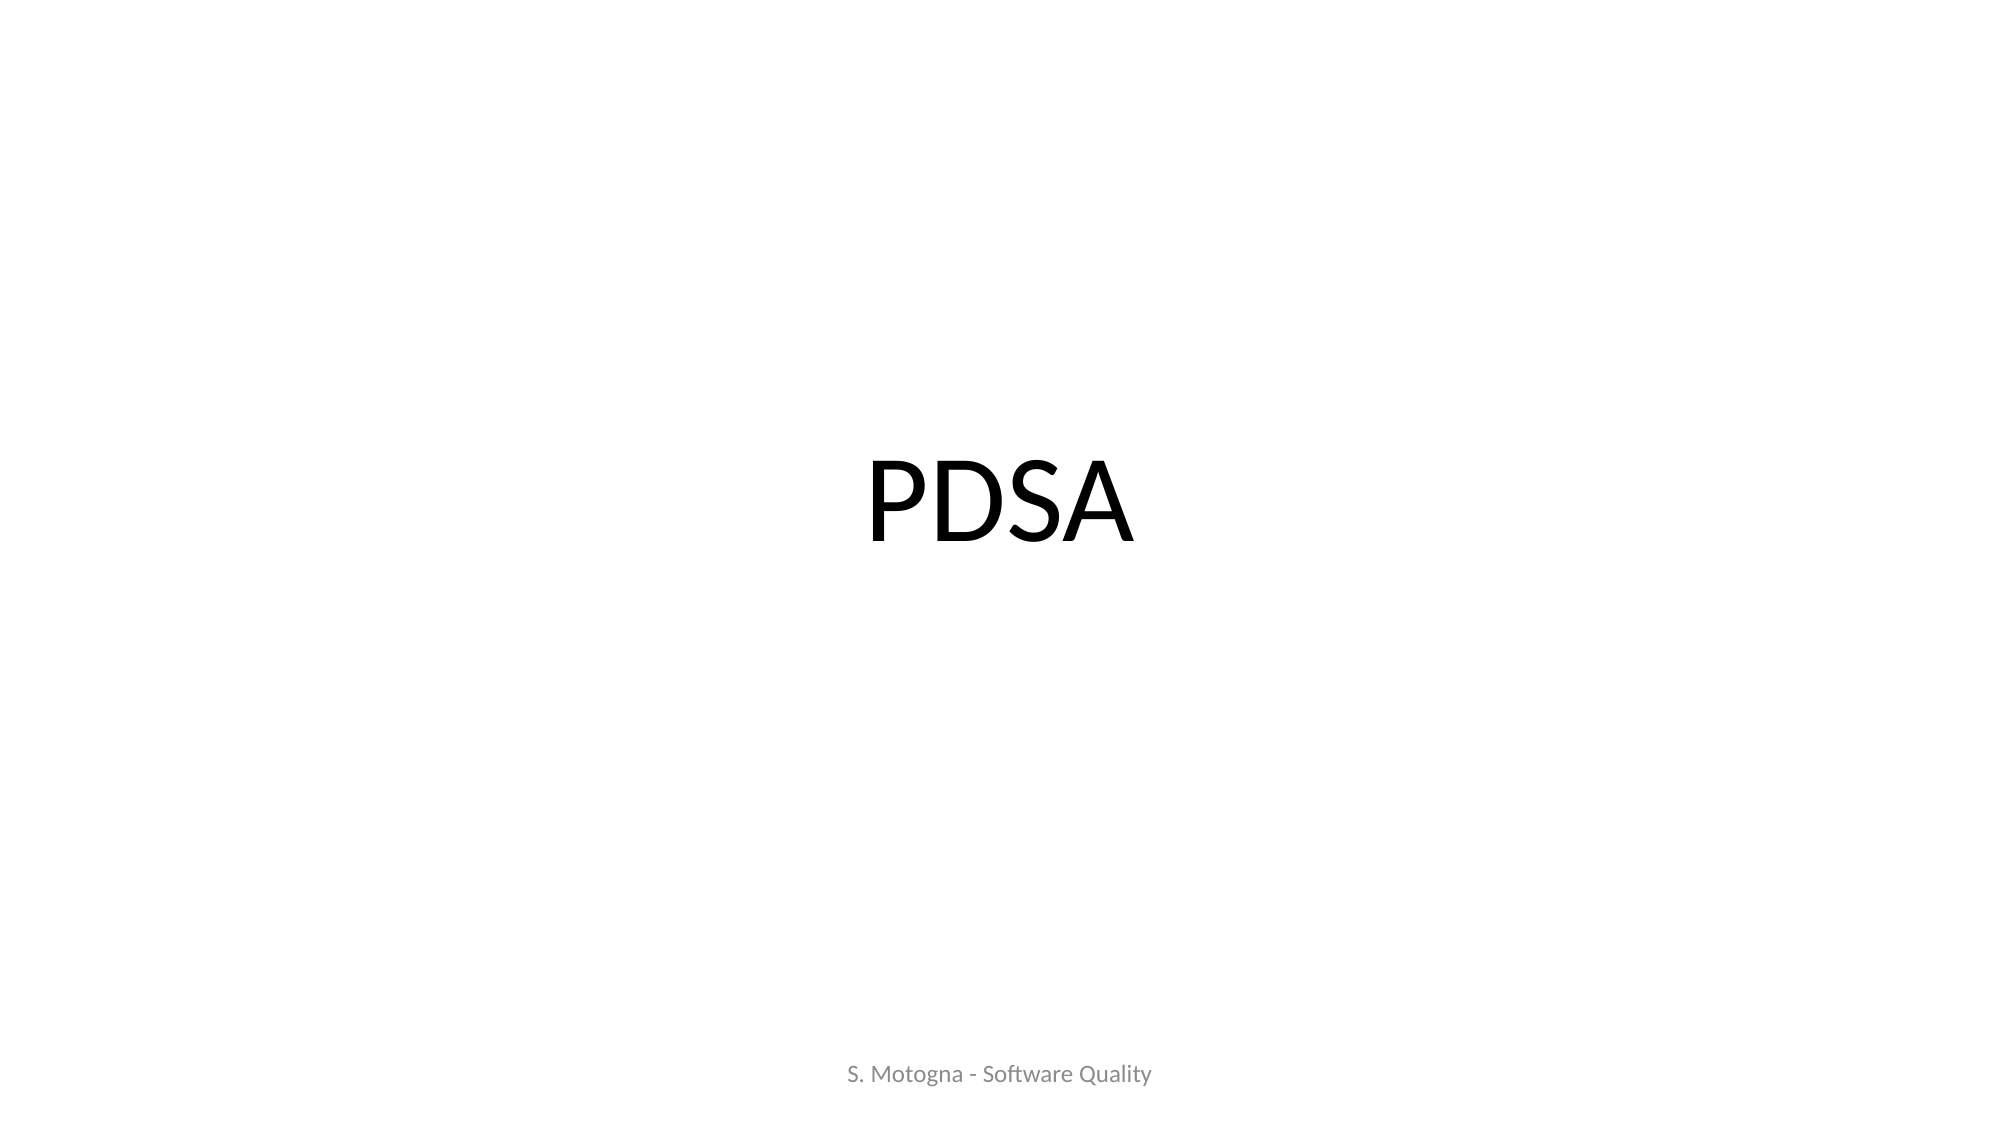

# PDSA

S. Motogna - Software Quality